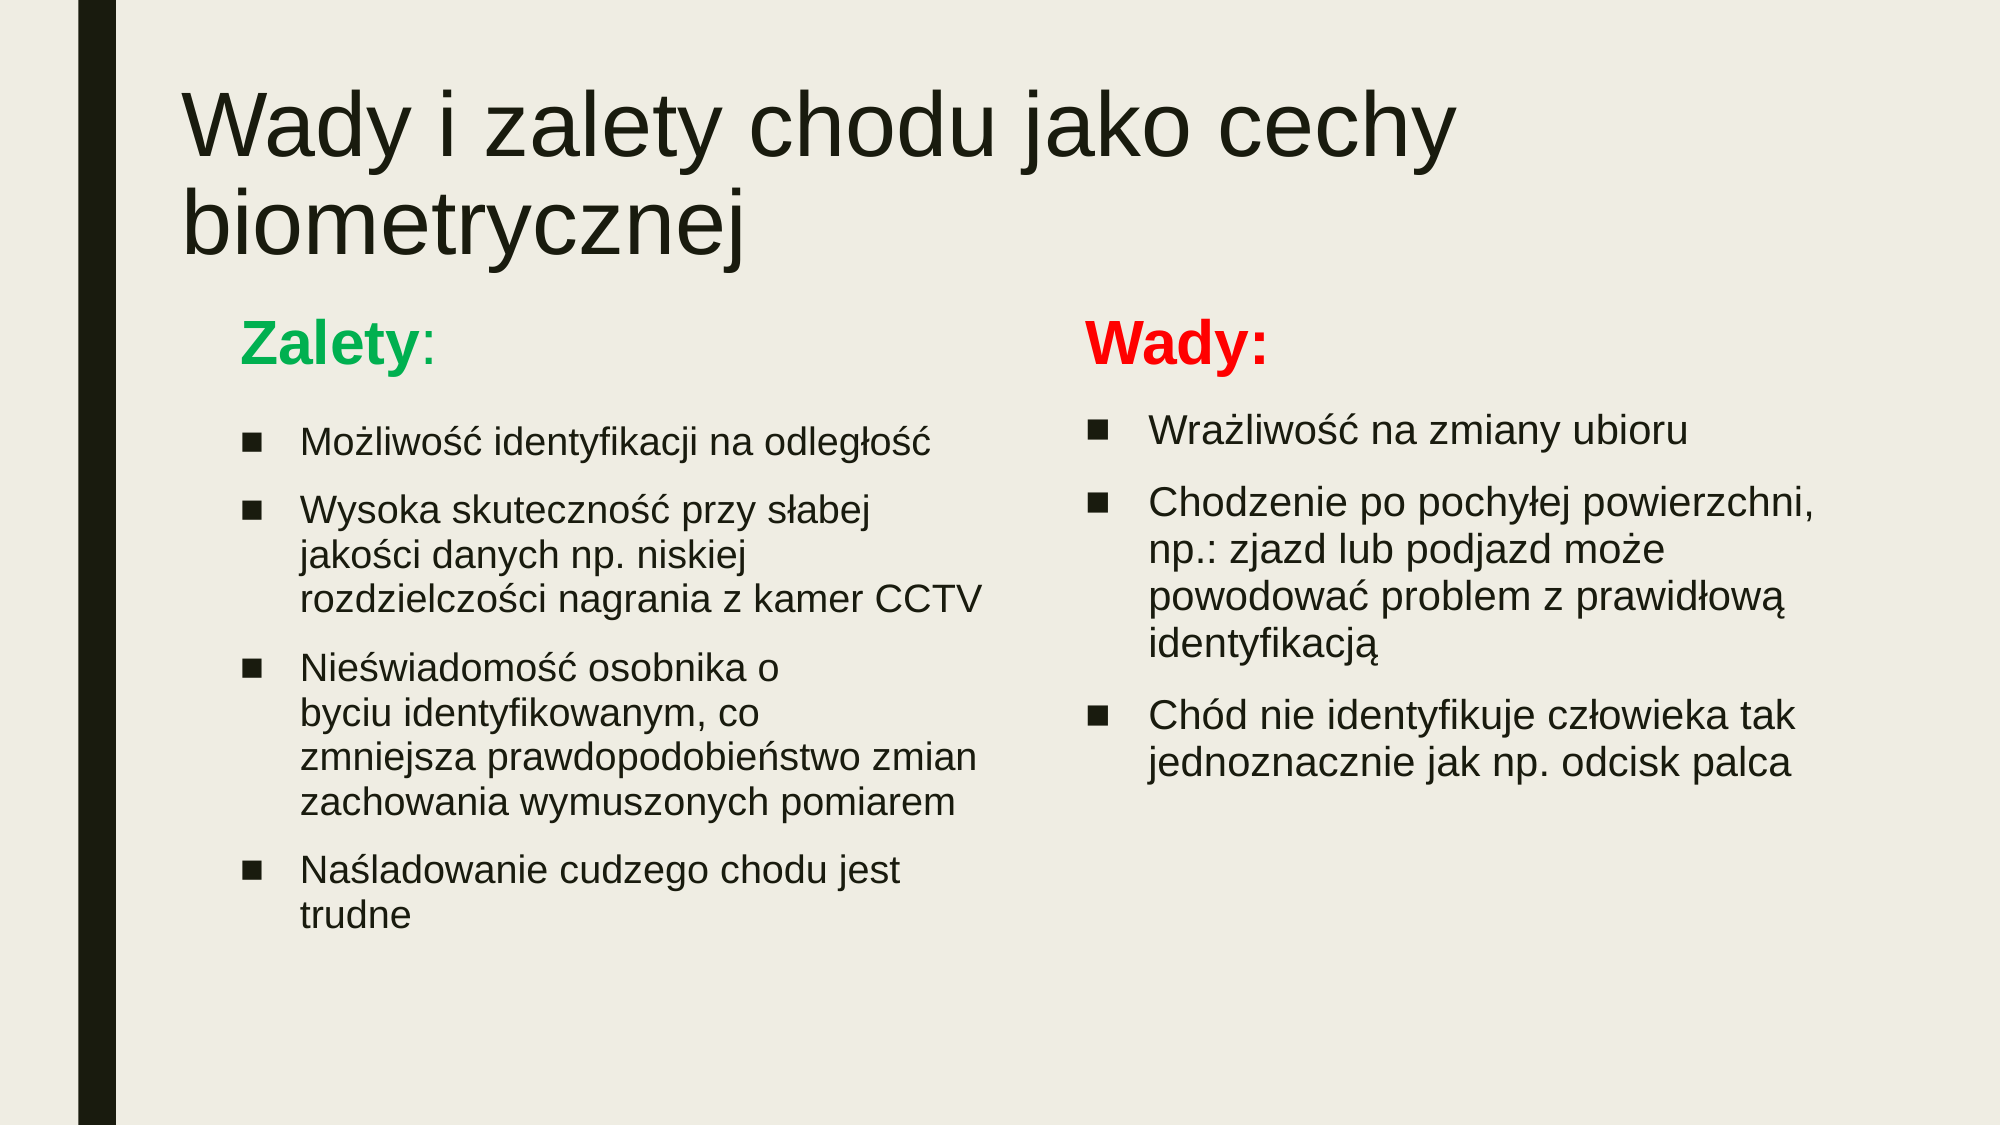

# Wady i zalety chodu jako cechy biometrycznej
Zalety:
Wady:
Wrażliwość na zmiany ubioru
Chodzenie po pochyłej powierzchni, np.: zjazd lub podjazd może powodować problem z prawidłową identyfikacją
Chód nie identyfikuje człowieka tak jednoznacznie jak np. odcisk palca

Możliwość identyfikacji na odległość
Wysoka skuteczność przy słabej jakości danych np. niskiej  rozdzielczości nagrania z kamer CCTV
Nieświadomość osobnika o byciu identyfikowanym, co zmniejsza prawdopodobieństwo zmian zachowania wymuszonych pomiarem
Naśladowanie cudzego chodu jest trudne